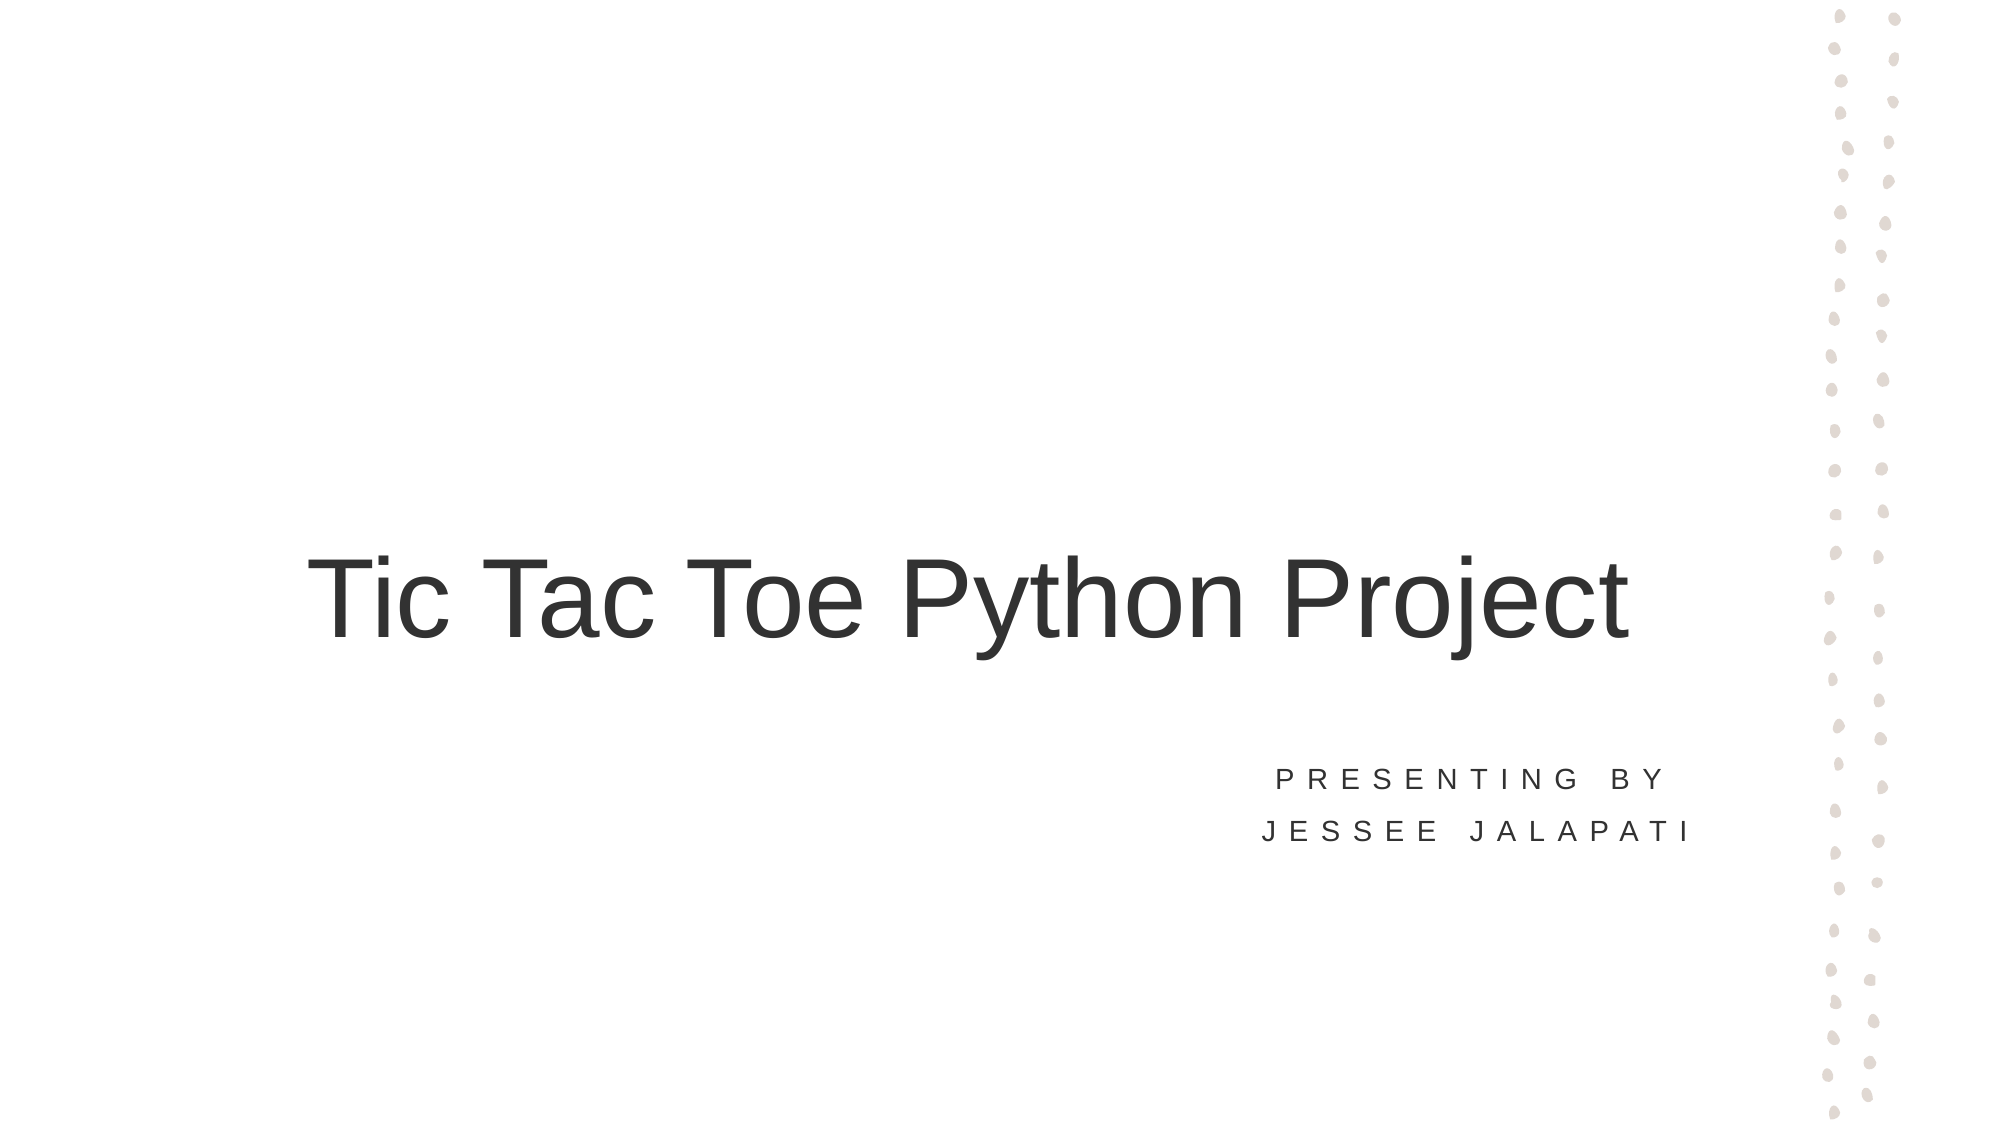

# Tic Tac Toe Python Project
Presenting by
Jessee Jalapati